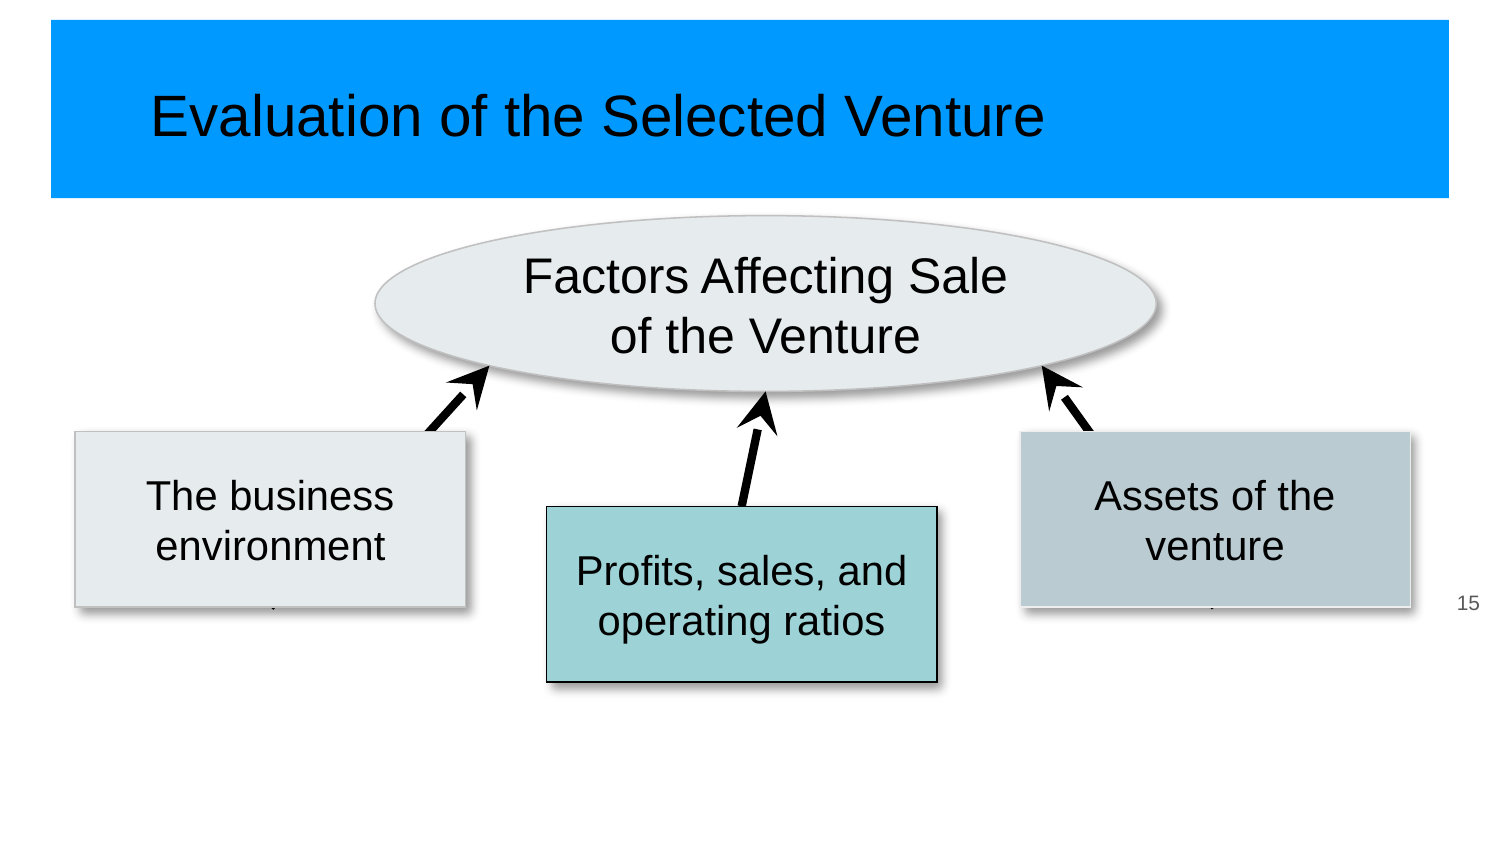

# Evaluation of the Selected Venture
Factors Affecting Sale of the Venture
The business environment
Assets of the venture
Profits, sales, and operating ratios
15